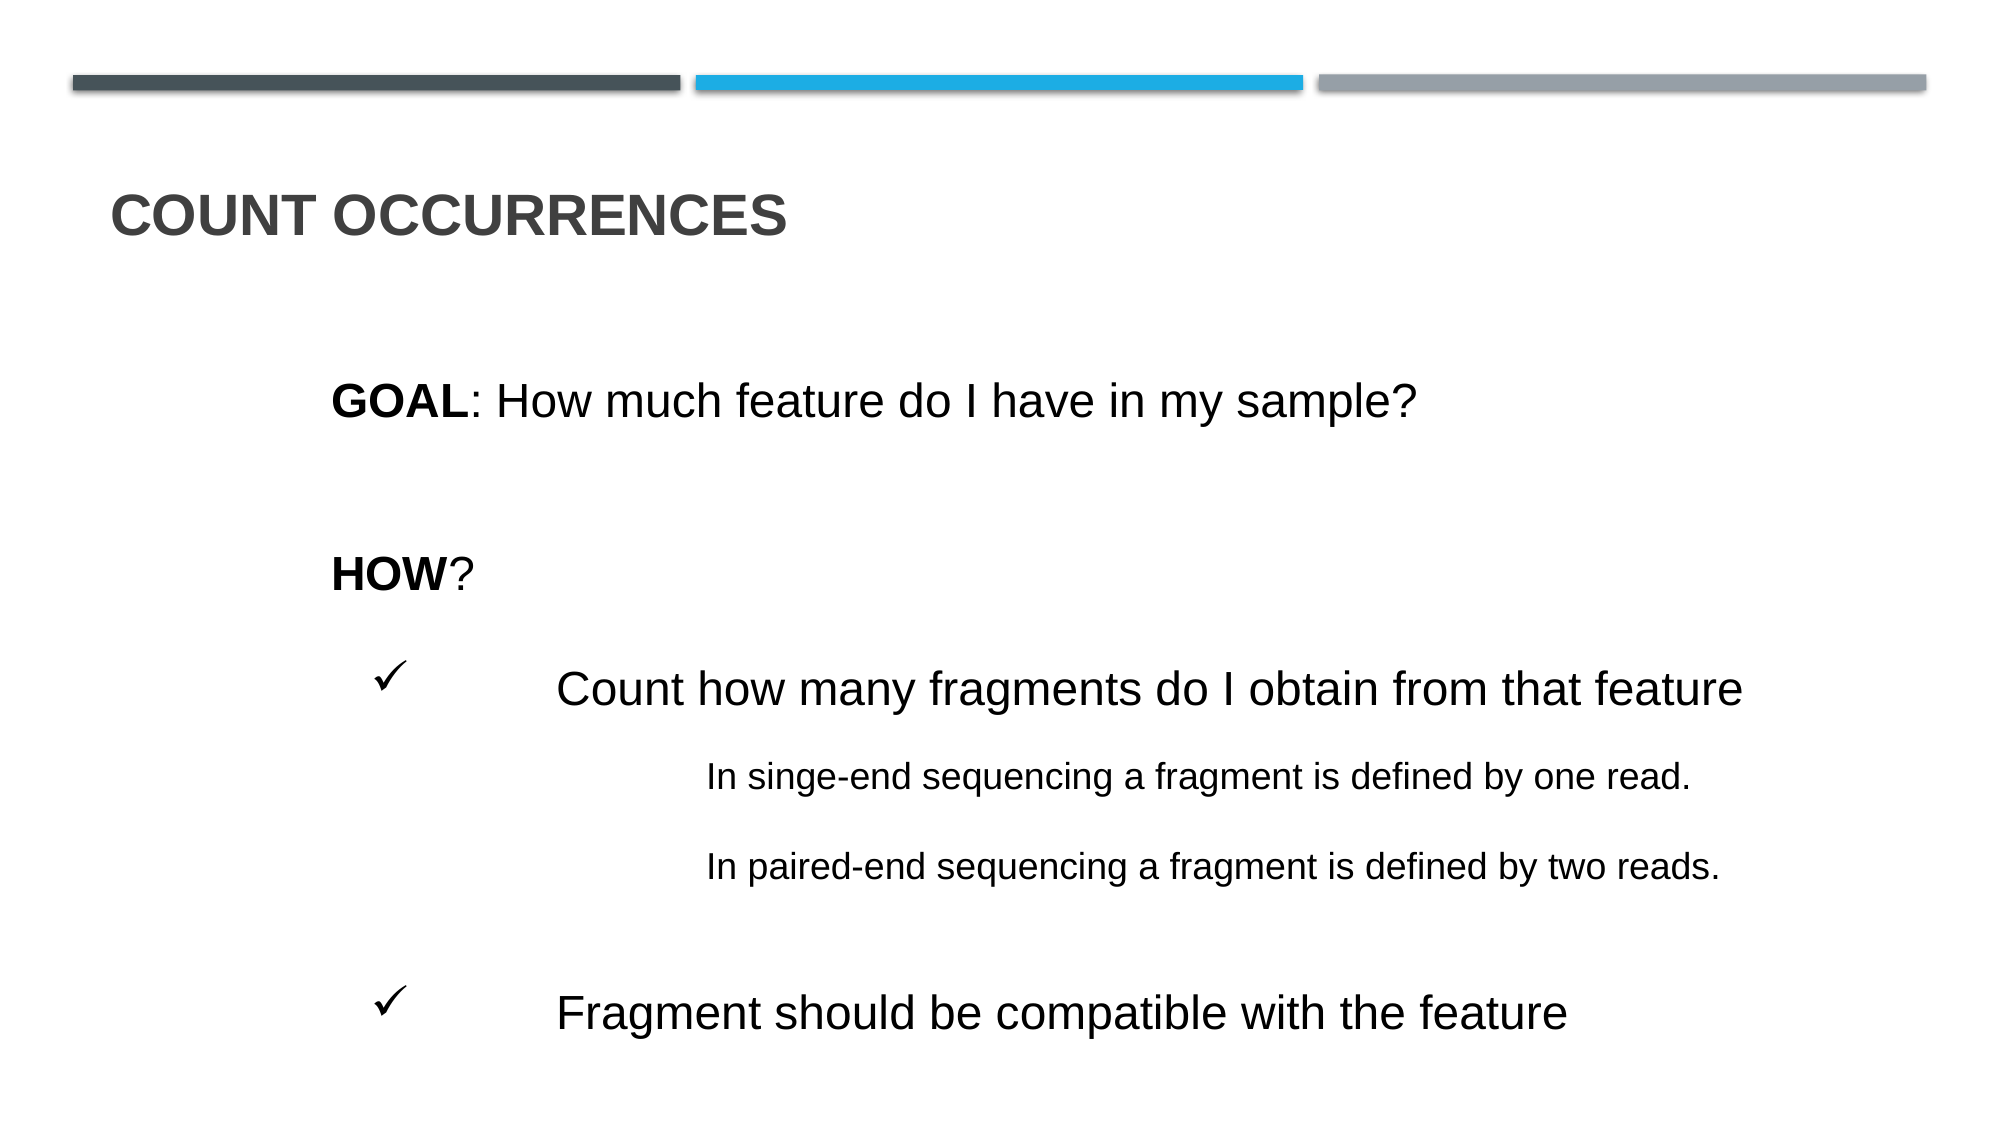

Count occurrences
GOAL: How much feature do I have in my sample?

HOW?

	Count how many fragments do I obtain from that feature
	In singe-end sequencing a fragment is defined by one read.

	In paired-end sequencing a fragment is defined by two reads.

	Fragment should be compatible with the feature